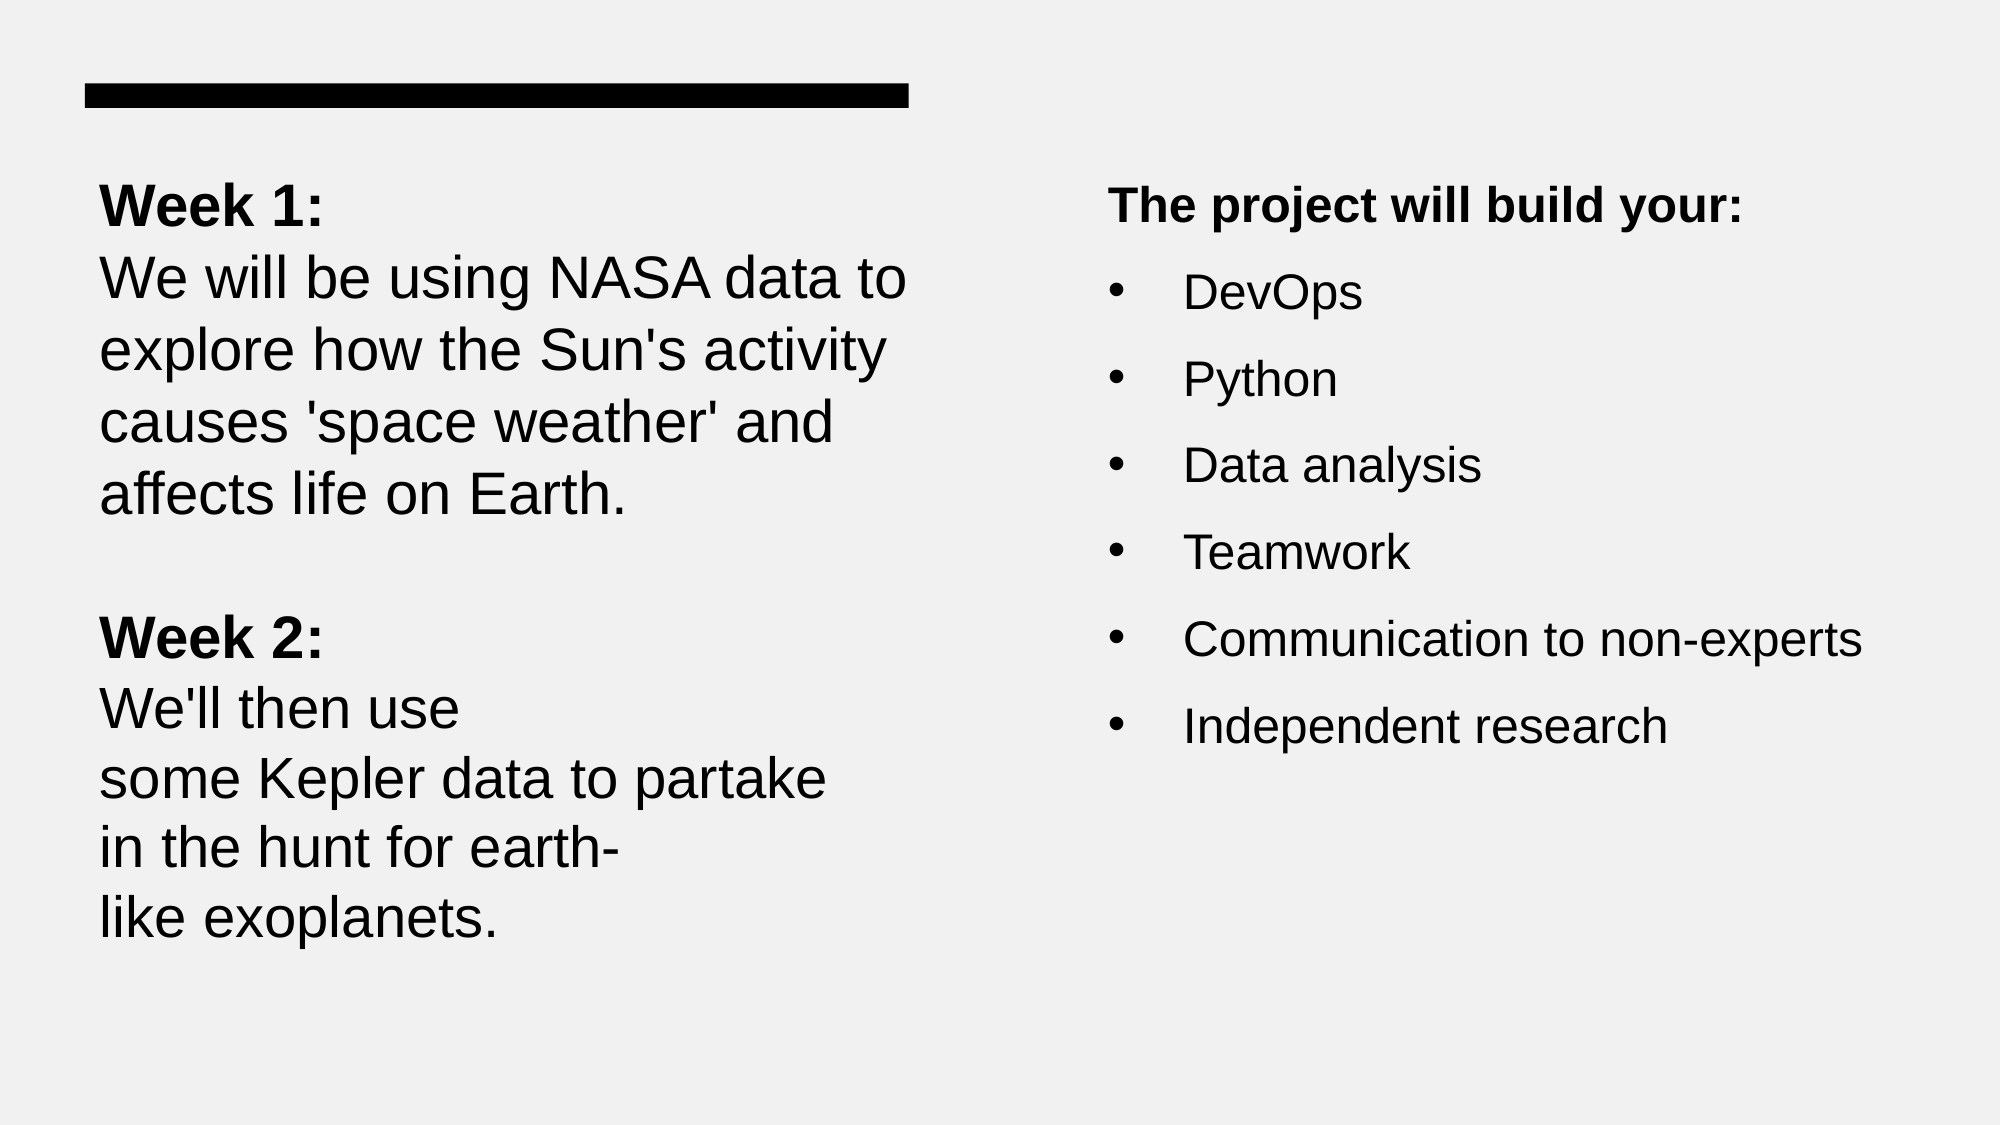

The project will build your:
DevOps
Python
Data analysis
Teamwork
Communication to non-experts
Independent research

# Week 1: We will be using NASA data to explore how the Sun's activity causes 'space weather' and affects life on Earth.  Week 2: We'll then use some Kepler data to partake in the hunt for earth-like exoplanets.